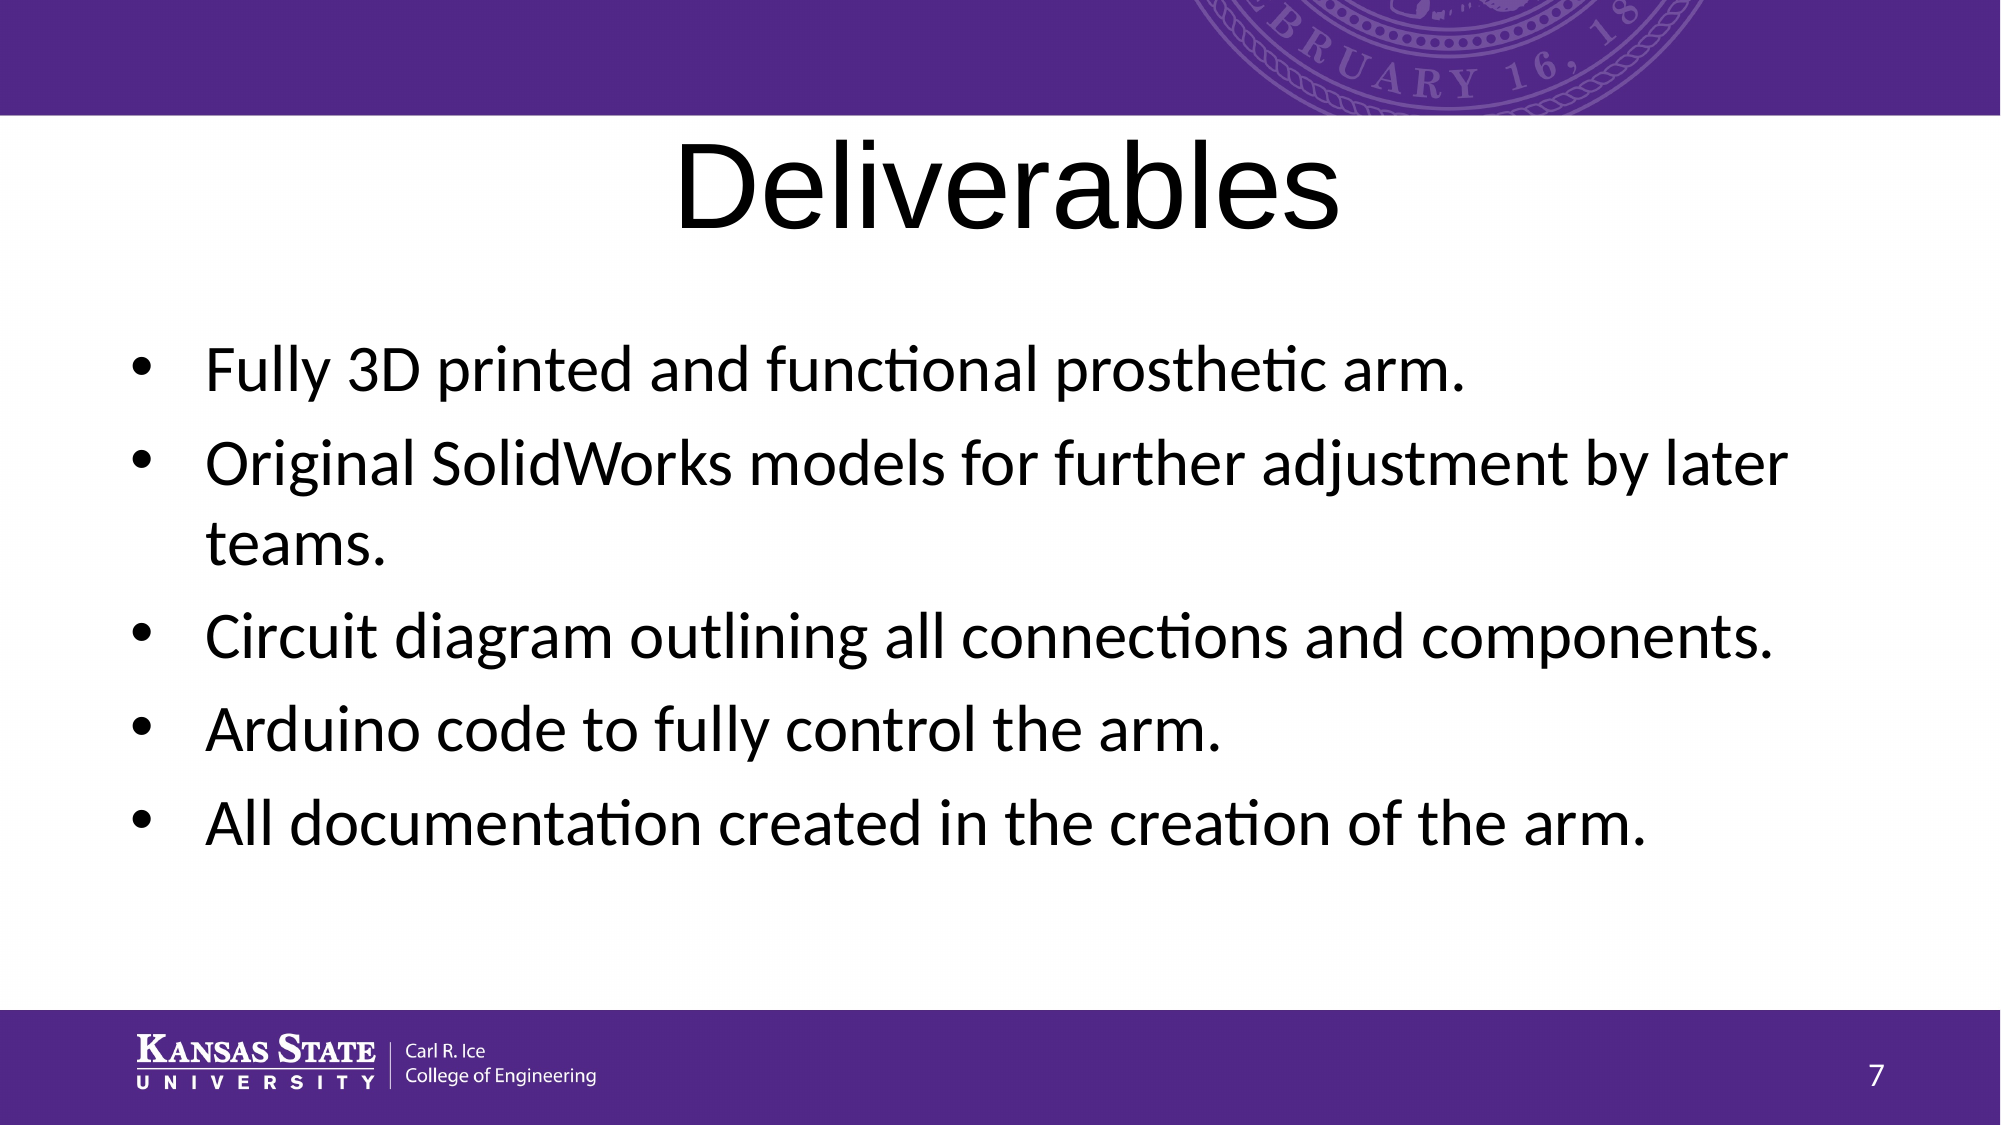

# Deliverables
Fully 3D printed and functional prosthetic arm.
Original SolidWorks models for further adjustment by later teams.
Circuit diagram outlining all connections and components.
Arduino code to fully control the arm.
All documentation created in the creation of the arm.

7